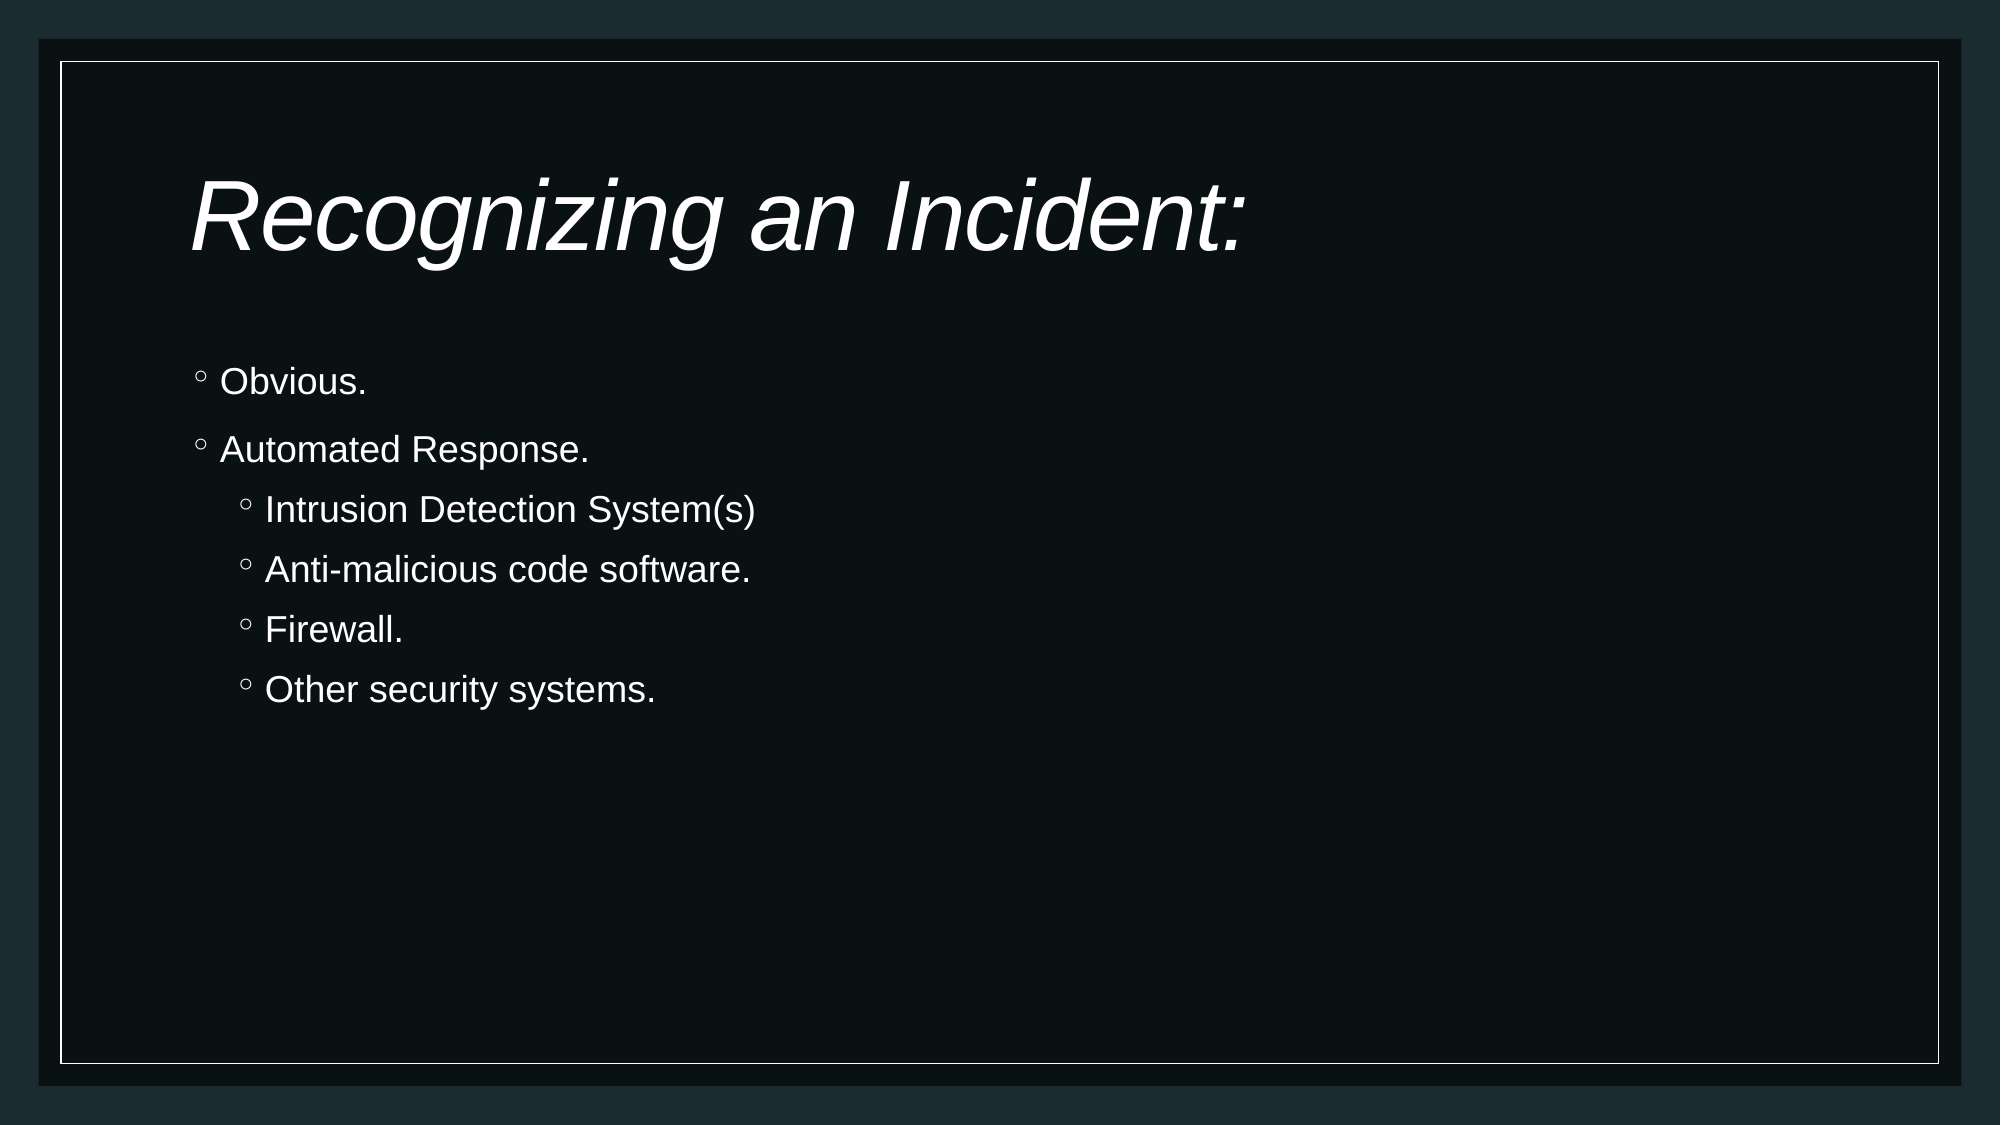

# Recognizing an Incident:
Obvious.
Automated Response.
Intrusion Detection System(s)
Anti-malicious code software.
Firewall.
Other security systems.